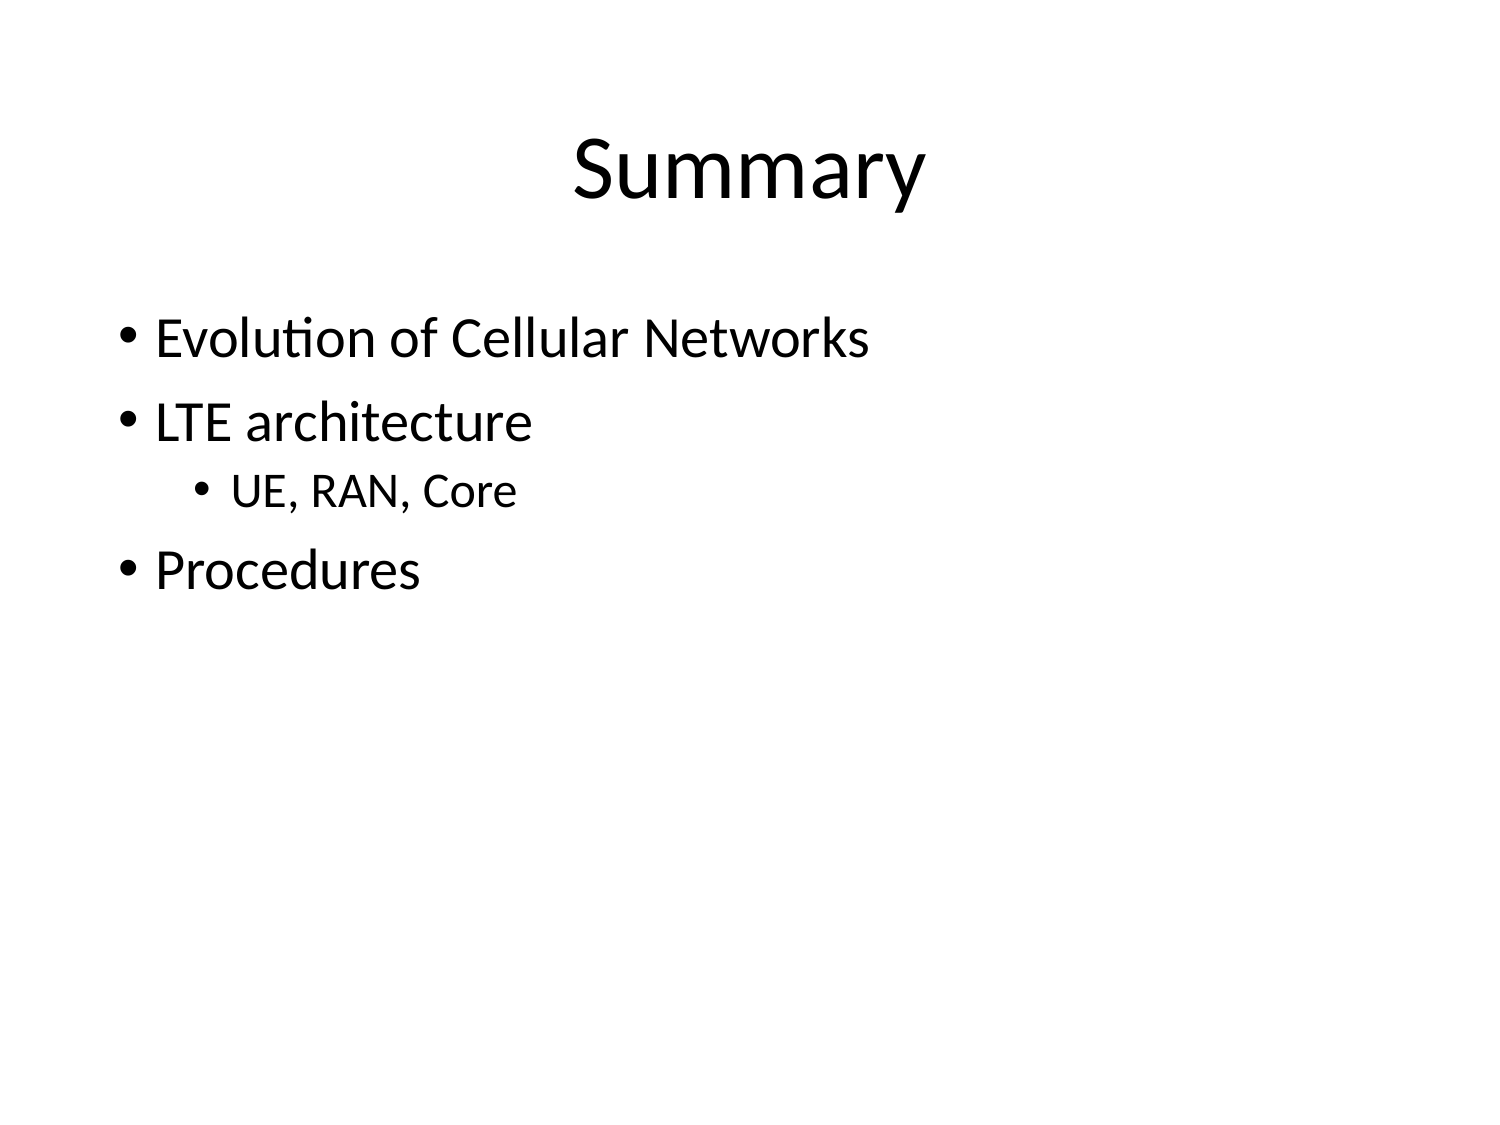

# Summary
Evolution of Cellular Networks
LTE architecture
UE, RAN, Core
Procedures